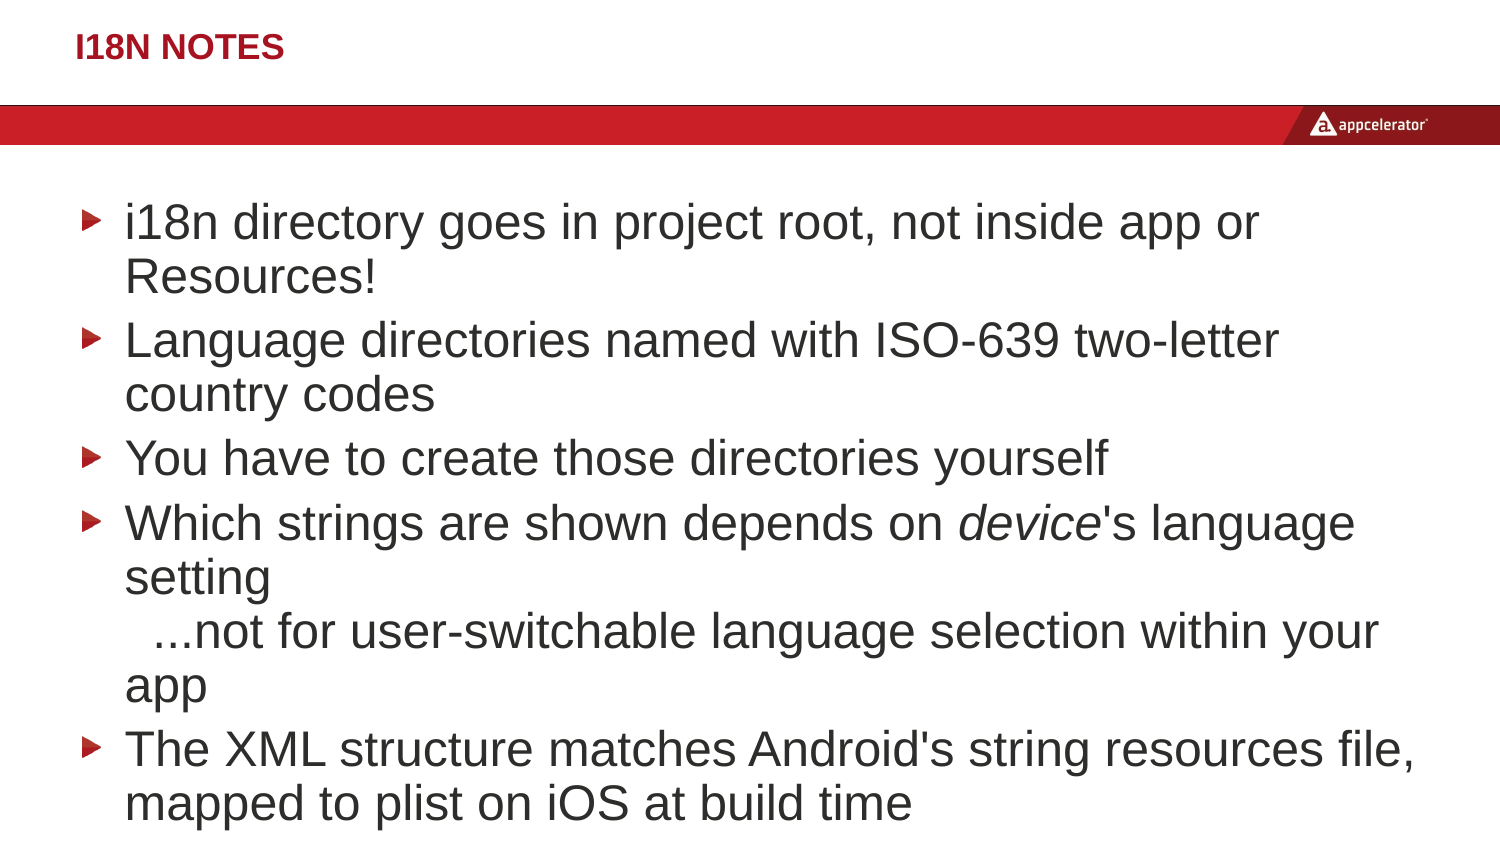

# i18n Notes
i18n directory goes in project root, not inside app or Resources!
Language directories named with ISO-639 two-letter country codes
You have to create those directories yourself
Which strings are shown depends on device's language setting
  ...not for user-switchable language selection within your app
The XML structure matches Android's string resources file, mapped to plist on iOS at build time